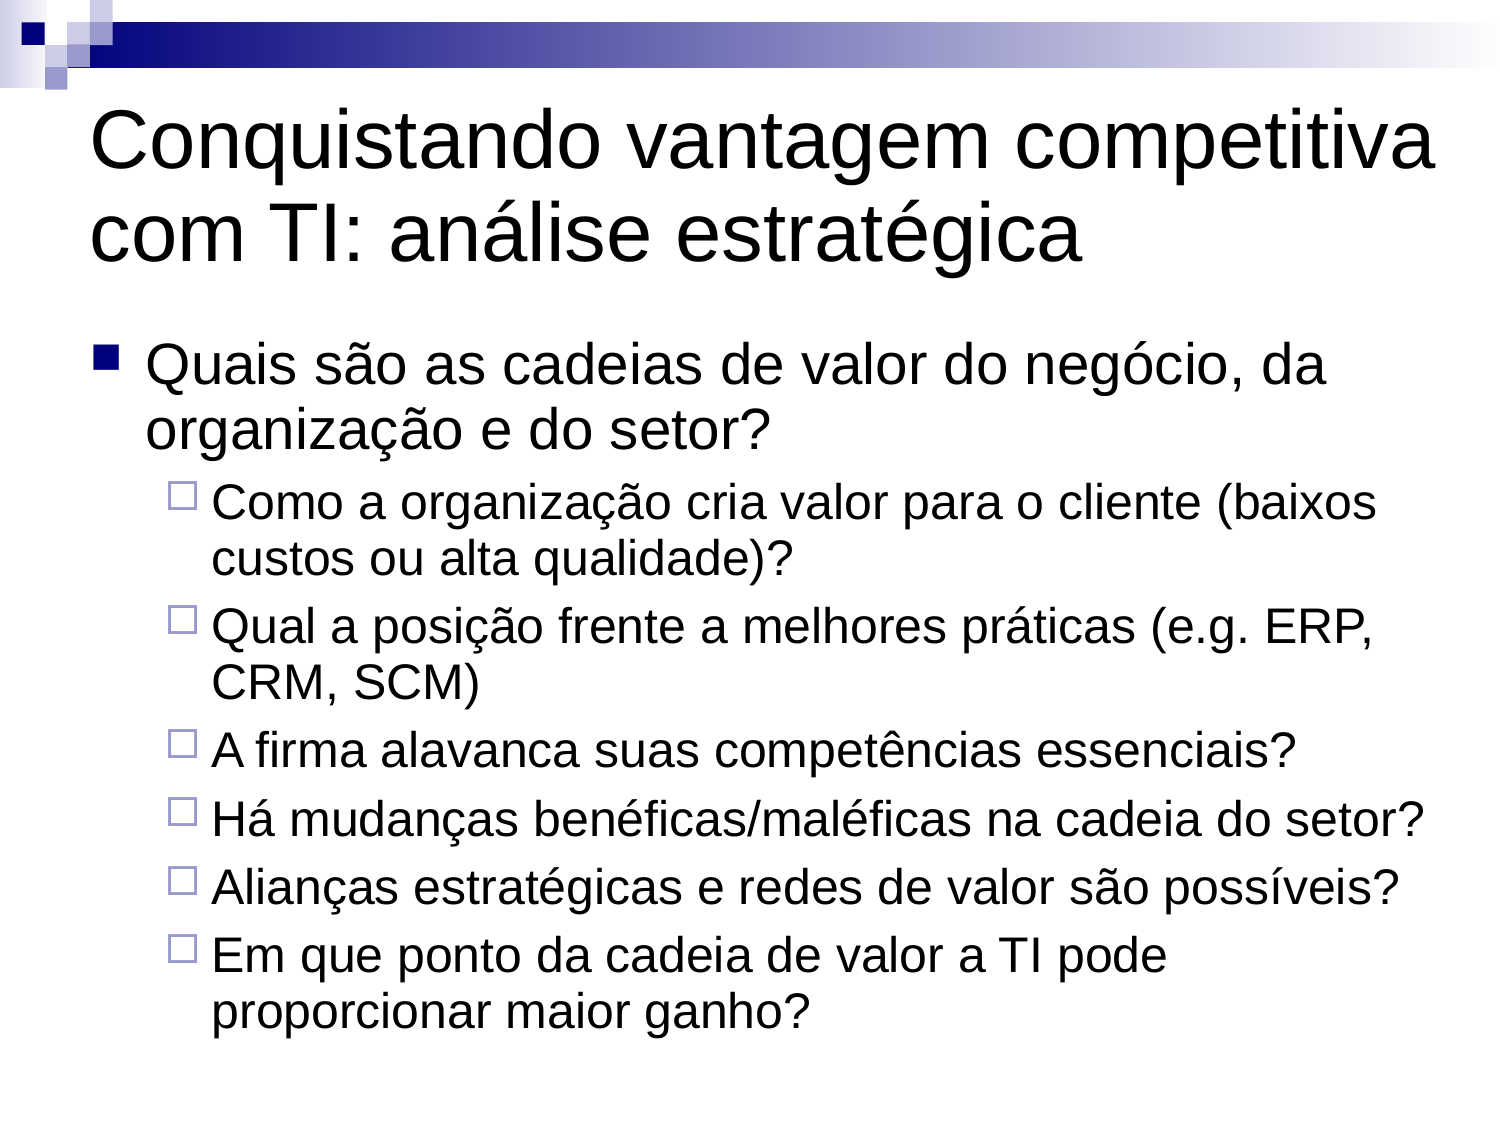

Conquistando vantagem competitiva com TI: análise estratégica
Quais são as cadeias de valor do negócio, da organização e do setor?
Como a organização cria valor para o cliente (baixos custos ou alta qualidade)?
Qual a posição frente a melhores práticas (e.g. ERP, CRM, SCM)‏
A firma alavanca suas competências essenciais?
Há mudanças benéficas/maléficas na cadeia do setor?
Alianças estratégicas e redes de valor são possíveis?
Em que ponto da cadeia de valor a TI pode proporcionar maior ganho?